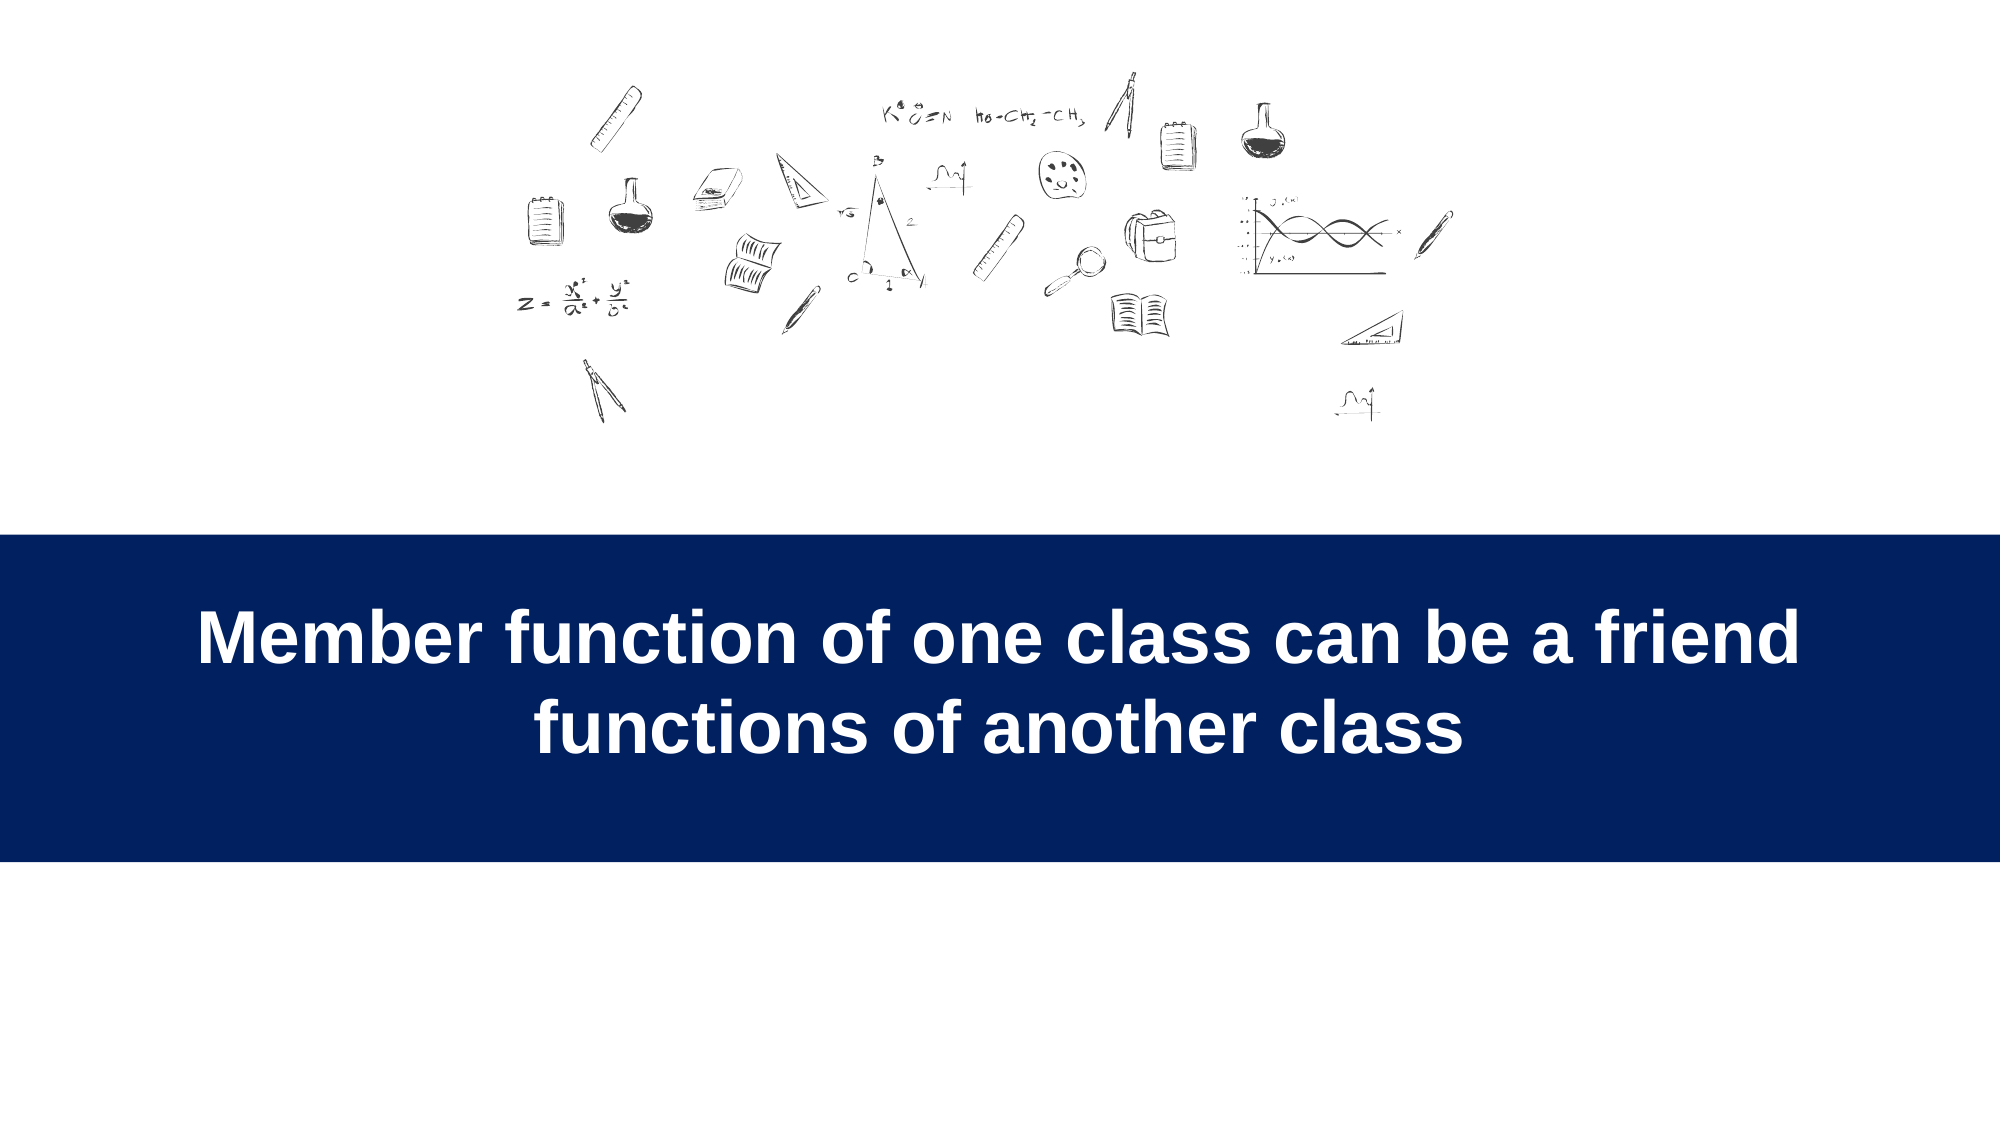

Member function of one class can be a friend functions of another class